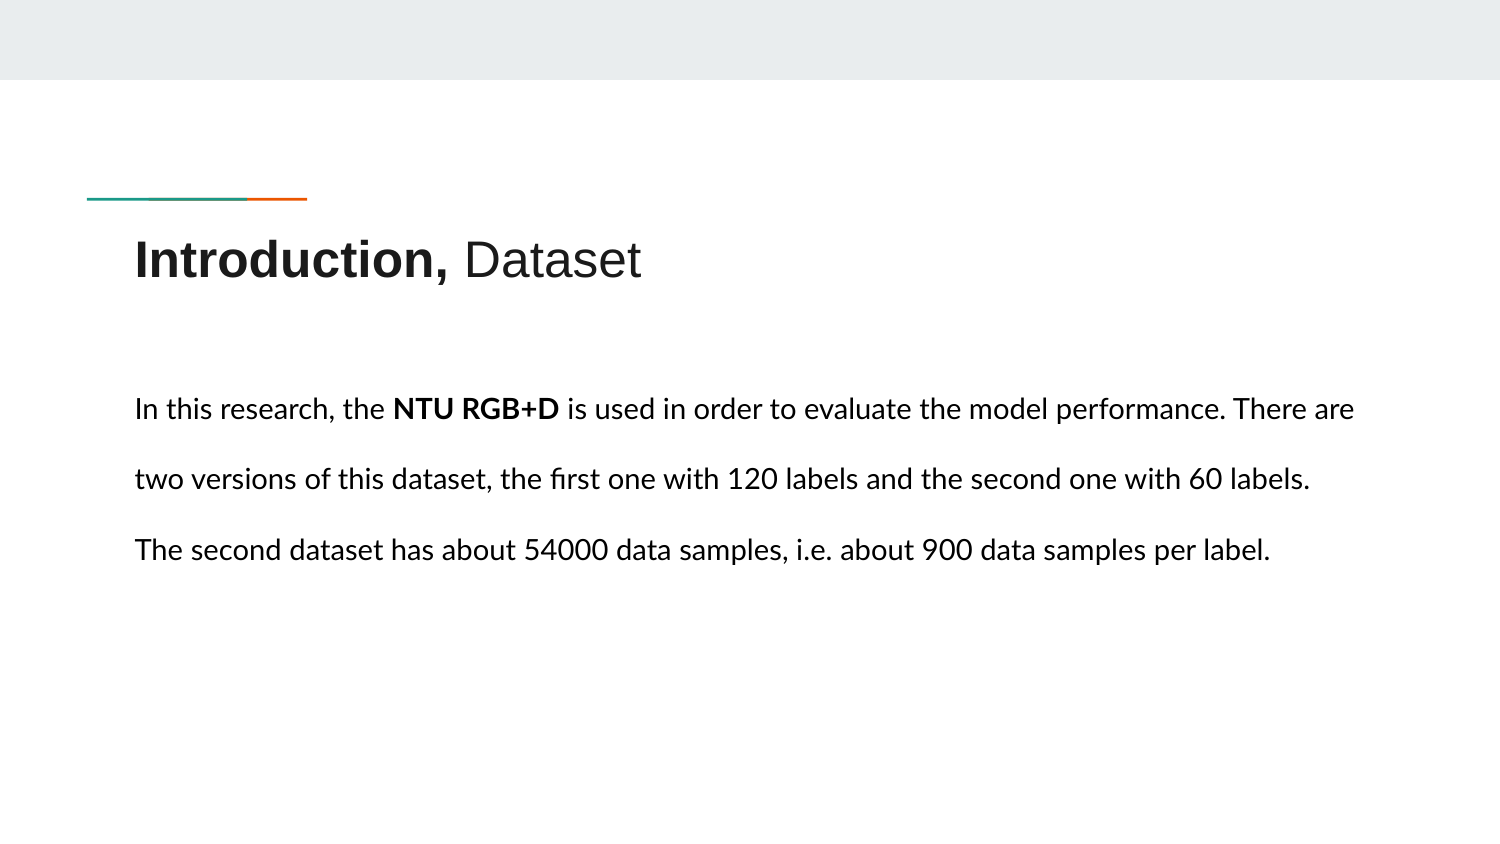

# Introduction, Dataset

In this research, the NTU RGB+D is used in order to evaluate the model performance. There are two versions of this dataset, the first one with 120 labels and the second one with 60 labels. The second dataset has about 54000 data samples, i.e. about 900 data samples per label.